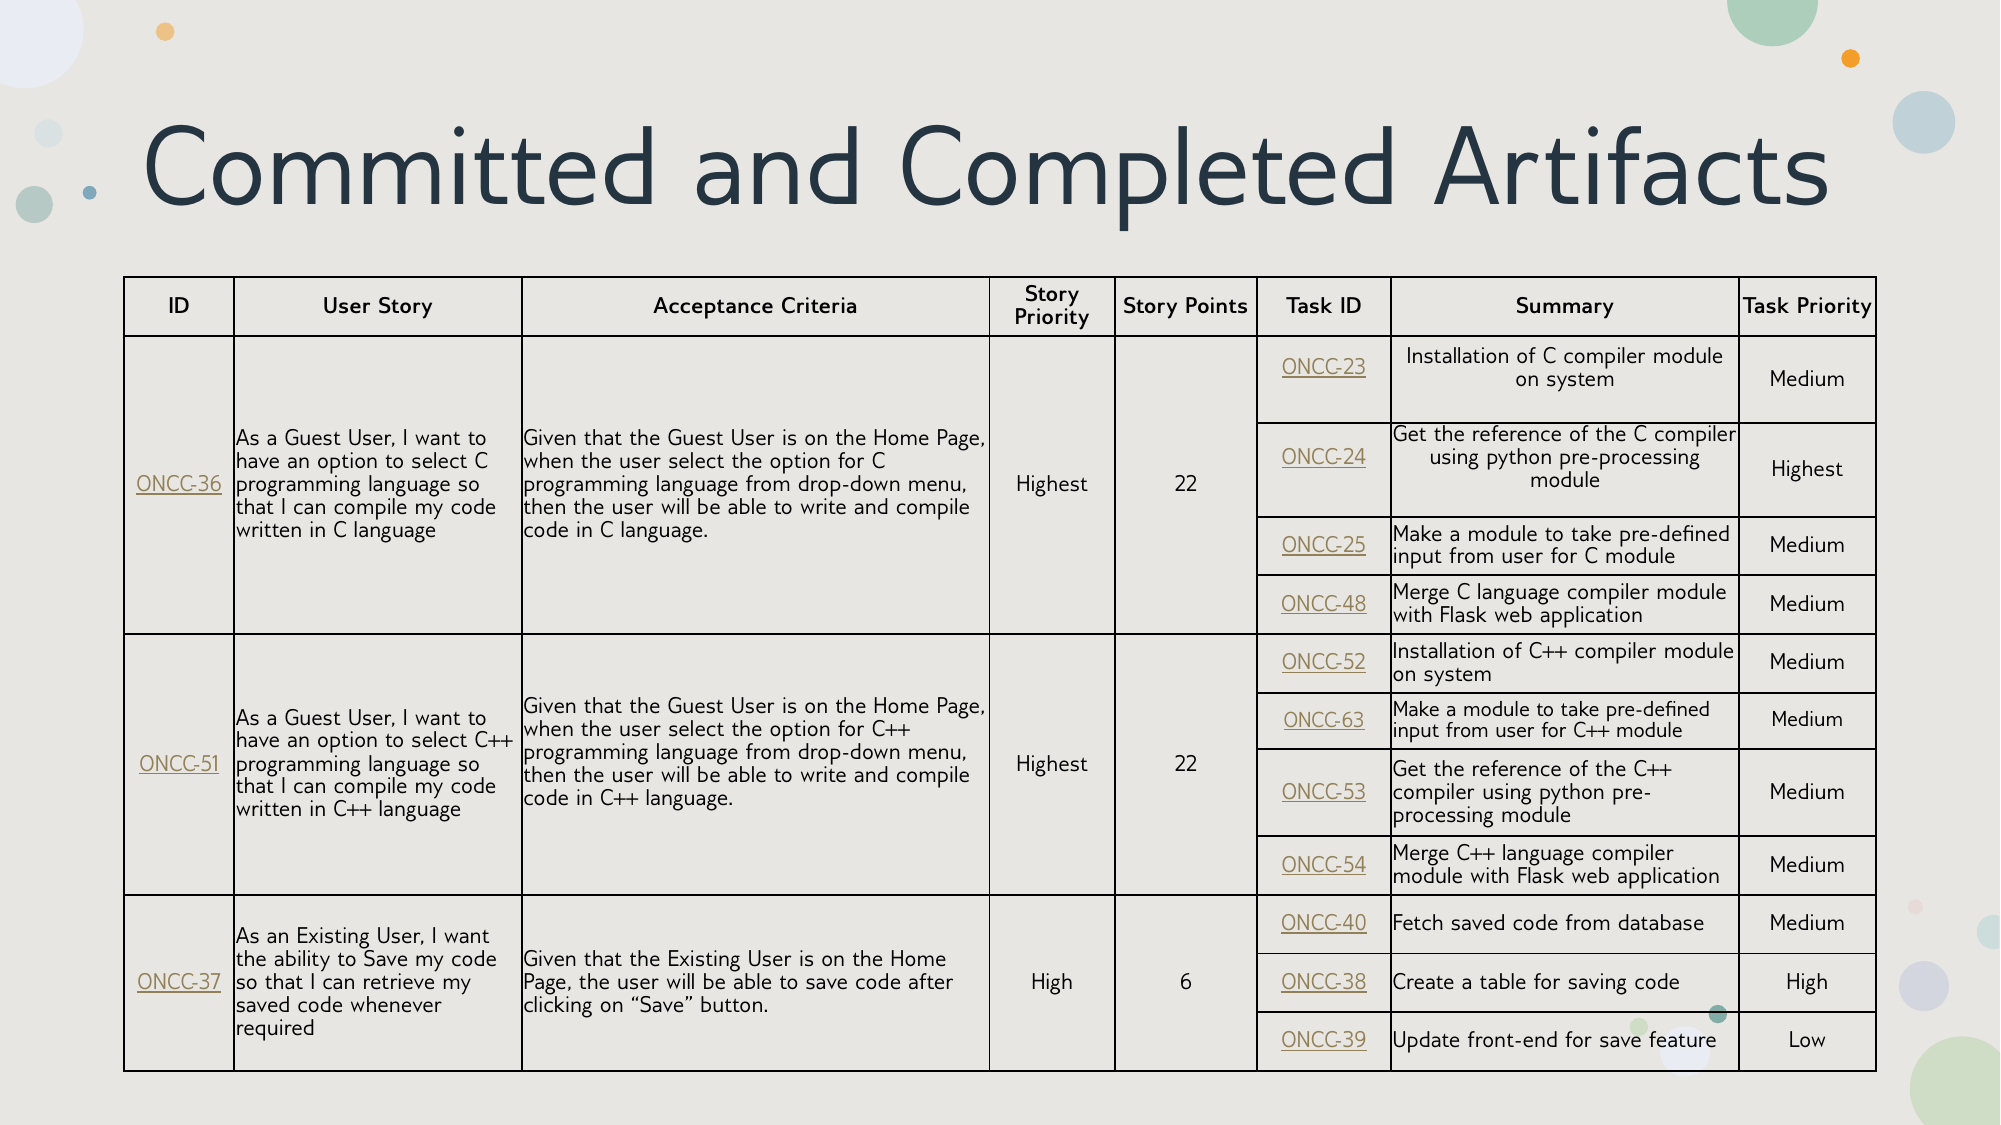

# Committed and Completed Artifacts
| ID | User Story | Acceptance Criteria | Story Priority | Story Points | Task ID | Summary | Task Priority |
| --- | --- | --- | --- | --- | --- | --- | --- |
| ONCC-36 | As a Guest User, I want to have an option to select C programming language so that I can compile my code written in C language | Given that the Guest User is on the Home Page, when the user select the option for C programming language from drop-down menu, then the user will be able to write and compile code in C language. | Highest | 22 | ONCC-23 | Installation of C compiler module on system | Medium |
|  |  |  |  |  | ONCC-24 | Get the reference of the C compiler using python pre-processing module | Highest |
|  |  |  |  |  | ONCC-25 | Make a module to take pre-defined input from user for C module | Medium |
|  |  |  |  |  | ONCC-48 | Merge C language compiler module with Flask web application | Medium |
| ONCC-51 | As a Guest User, I want to have an option to select C++ programming language so that I can compile my code written in C++ language | Given that the Guest User is on the Home Page, when the user select the option for C++ programming language from drop-down menu, then the user will be able to write and compile code in C++ language. | Highest | 22 | ONCC-52 | Installation of C++ compiler module on system | Medium |
|  |  |  |  |  | ONCC-63 | Make a module to take pre-defined input from user for C++ module | Medium |
|  |  |  |  |  | ONCC-53 | Get the reference of the C++ compiler using python pre-processing module | Medium |
|  |  |  |  |  | ONCC-54 | Merge C++ language compiler module with Flask web application | Medium |
| ONCC-37 | As an Existing User, I want the ability to Save my code so that I can retrieve my saved code whenever required | Given that the Existing User is on the Home Page, the user will be able to save code after clicking on “Save” button. | High | 6 | ONCC-40 | Fetch saved code from database | Medium |
|  |  |  |  |  | ONCC-38 | Create a table for saving code | High |
|  |  |  |  |  | ONCC-39 | Update front-end for save feature | Low |